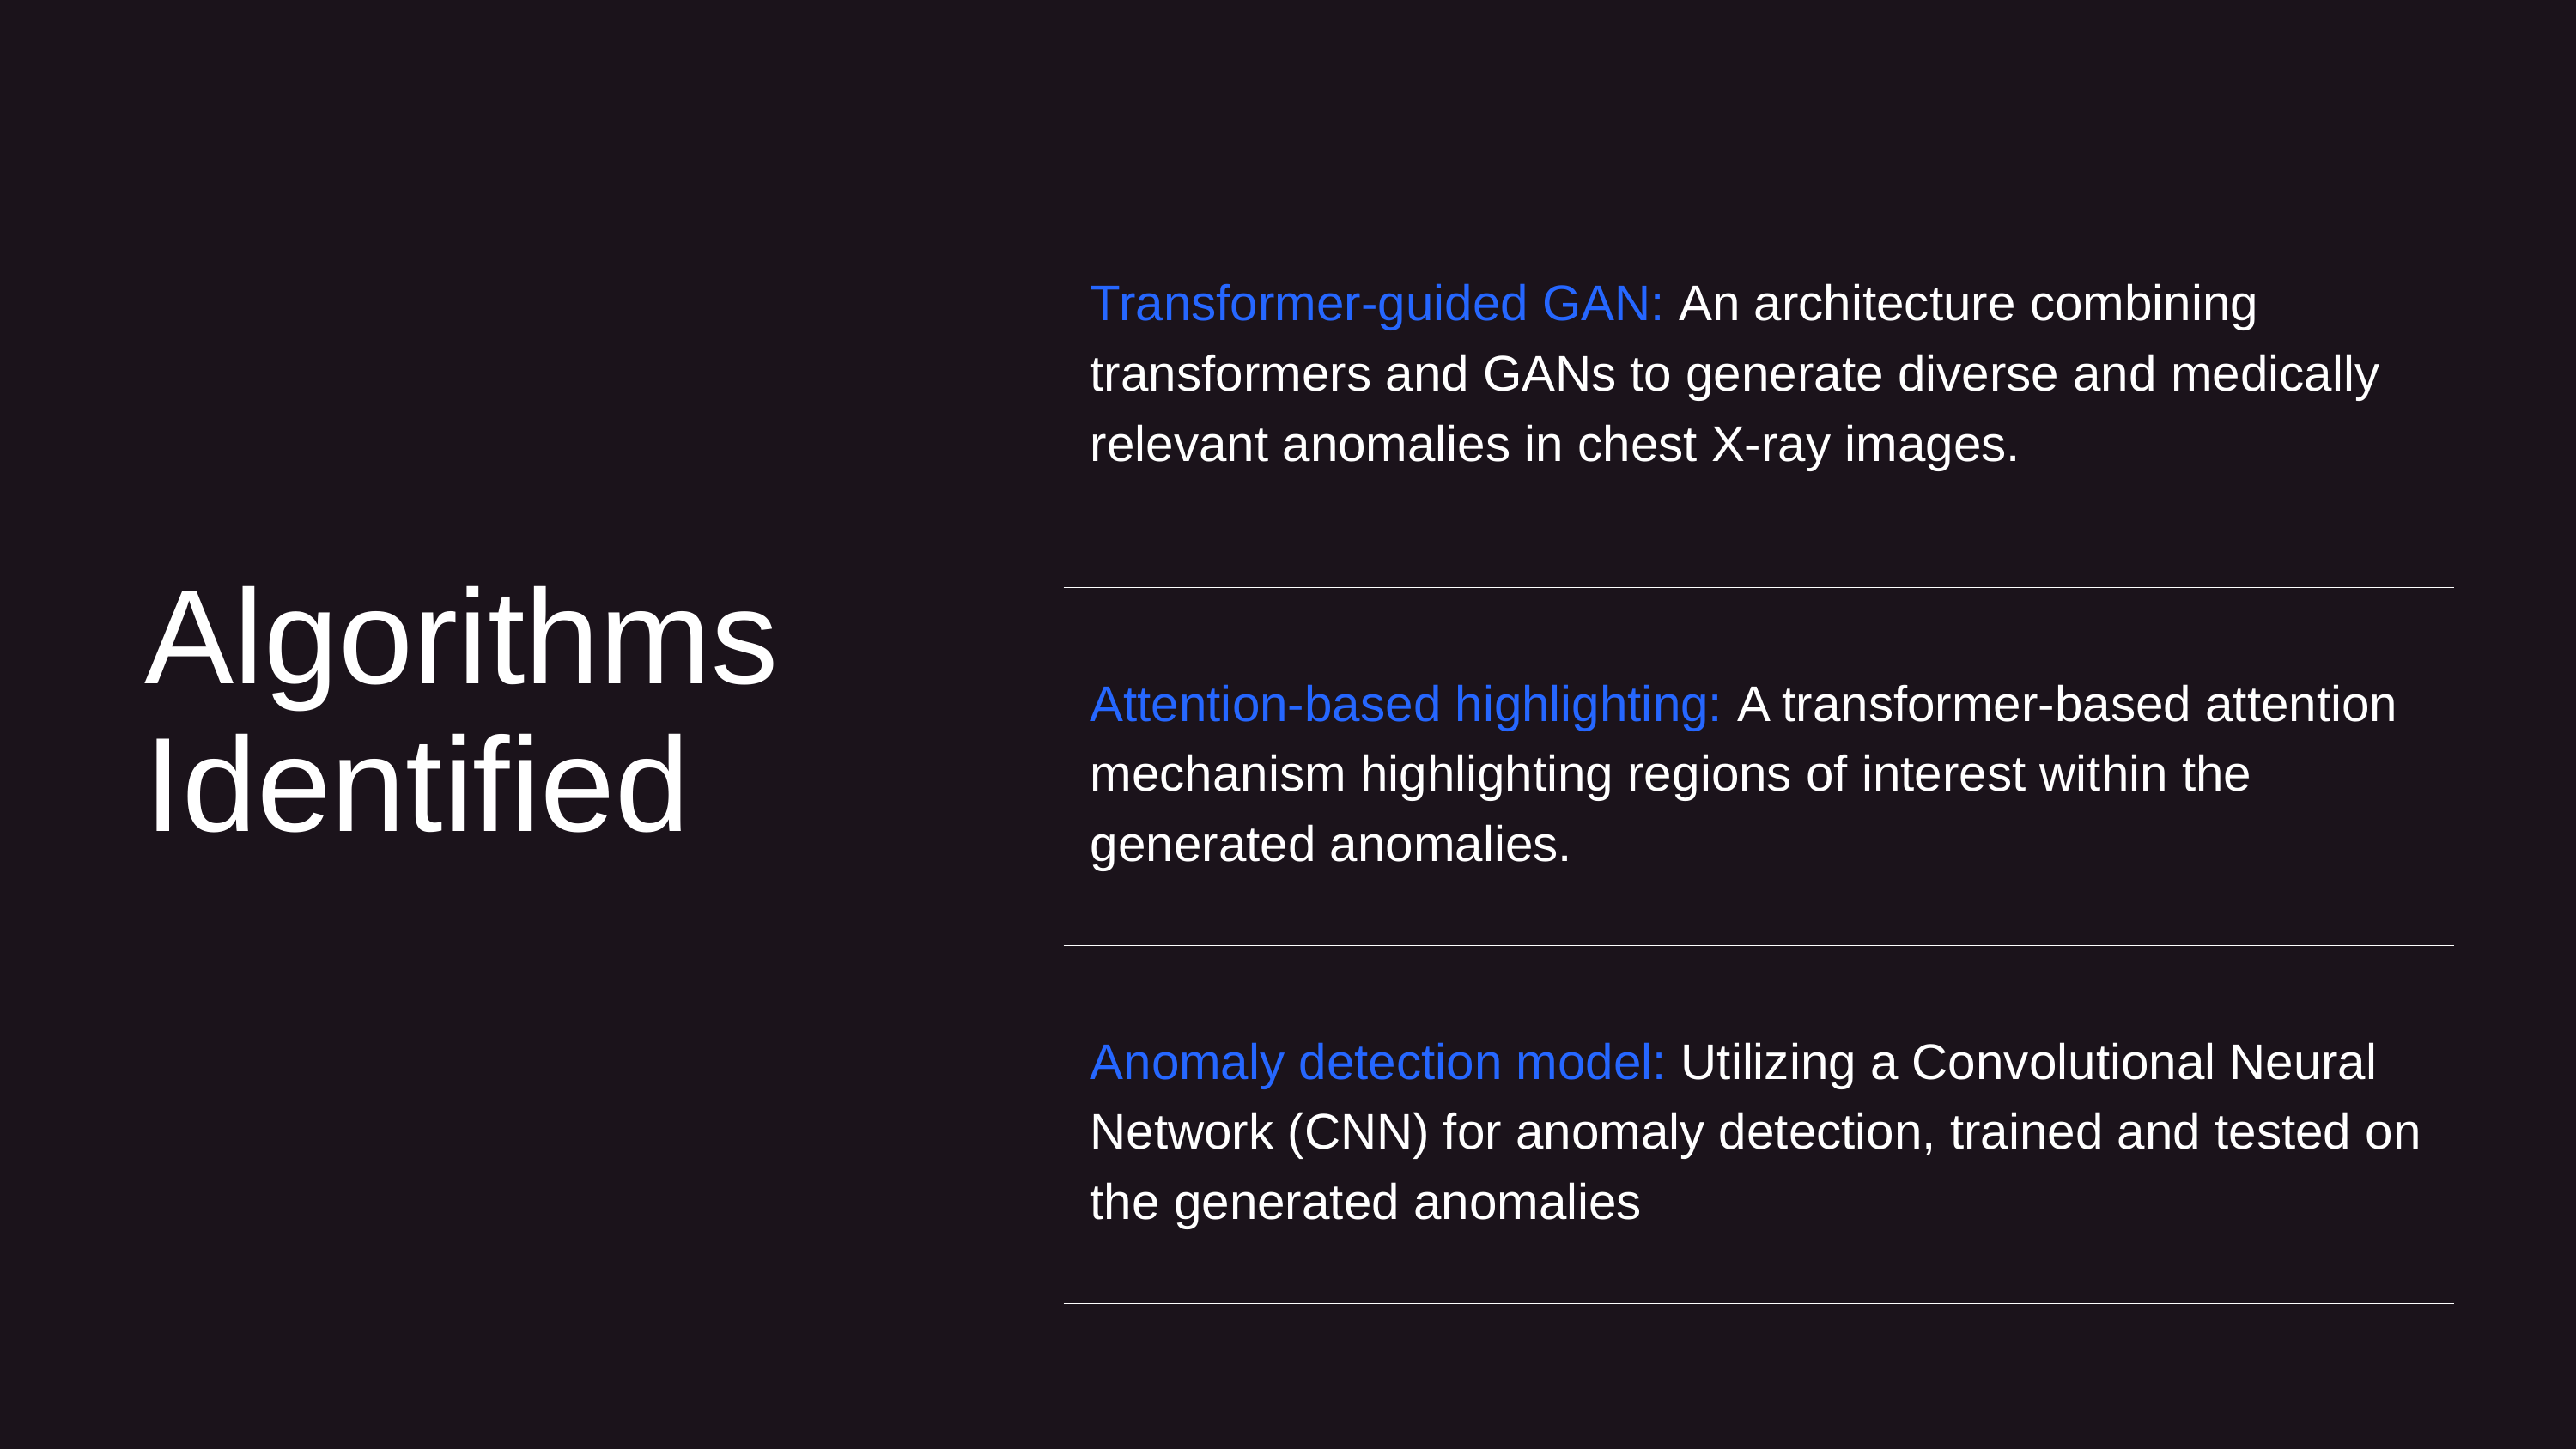

| Transformer-guided GAN: An architecture combining transformers and GANs to generate diverse and medically relevant anomalies in chest X-ray images. |
| --- |
| Attention-based highlighting: A transformer-based attention mechanism highlighting regions of interest within the generated anomalies. |
| Anomaly detection model: Utilizing a Convolutional Neural Network (CNN) for anomaly detection, trained and tested on the generated anomalies |
Algorithms Identified